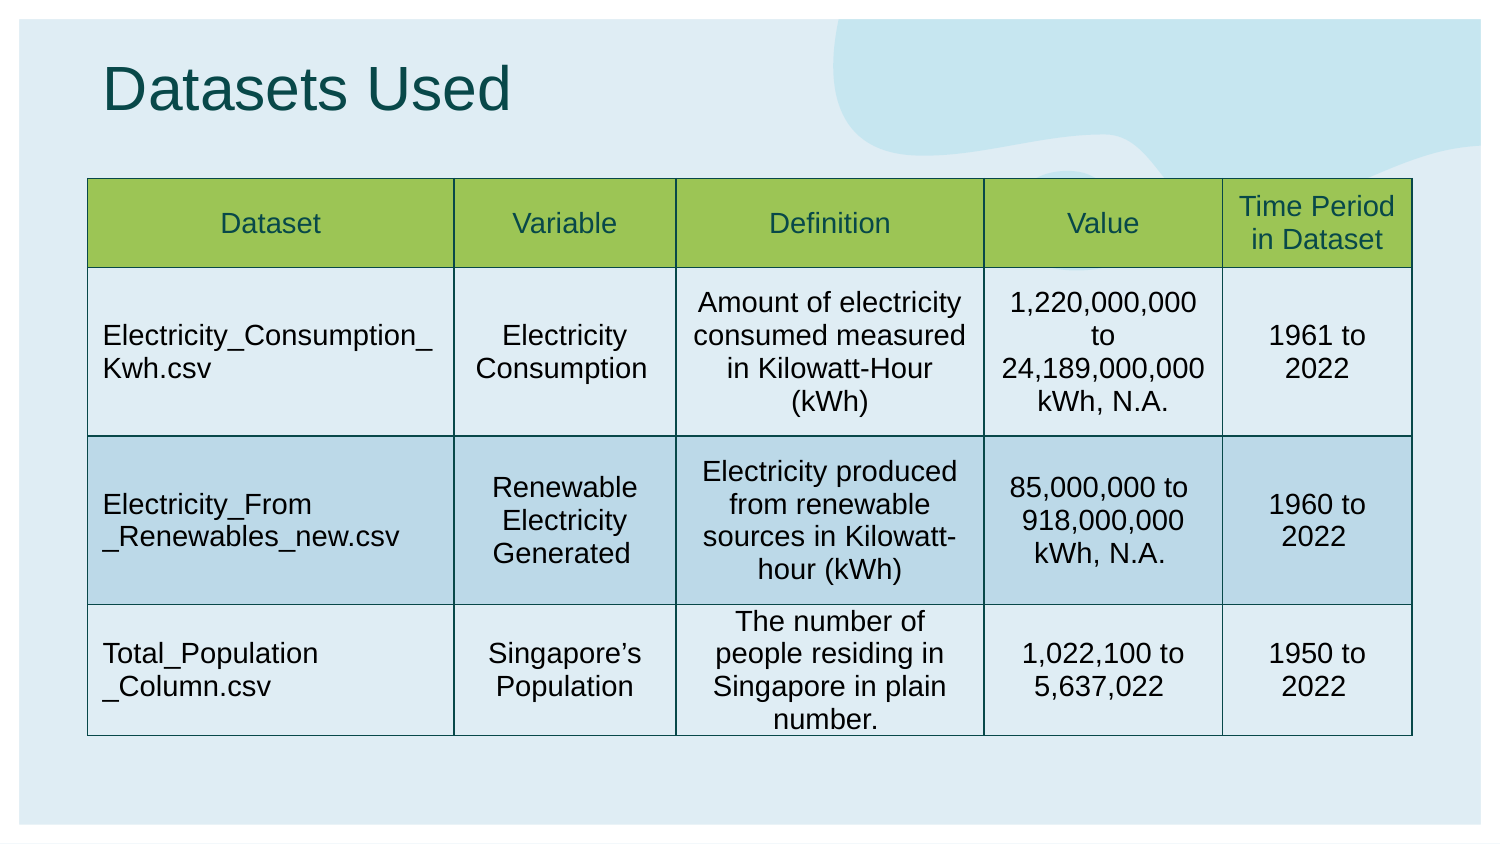

# Datasets Used
| Dataset | Variable | Definition | Value | Time Period in Dataset |
| --- | --- | --- | --- | --- |
| Electricity\_Consumption\_Kwh.csv | Electricity Consumption | Amount of electricity consumed measured in Kilowatt-Hour (kWh) | 1,220,000,000 to 24,189,000,000 kWh, N.A. | 1961 to 2022 |
| Electricity\_From \_Renewables\_new.csv | Renewable Electricity Generated | Electricity produced from renewable sources in Kilowatt-hour (kWh) | 85,000,000 to 918,000,000 kWh, N.A. | 1960 to 2022 |
| Total\_Population \_Column.csv | Singapore’s Population | The number of people residing in Singapore in plain number. | 1,022,100 to 5,637,022 | 1950 to 2022 |